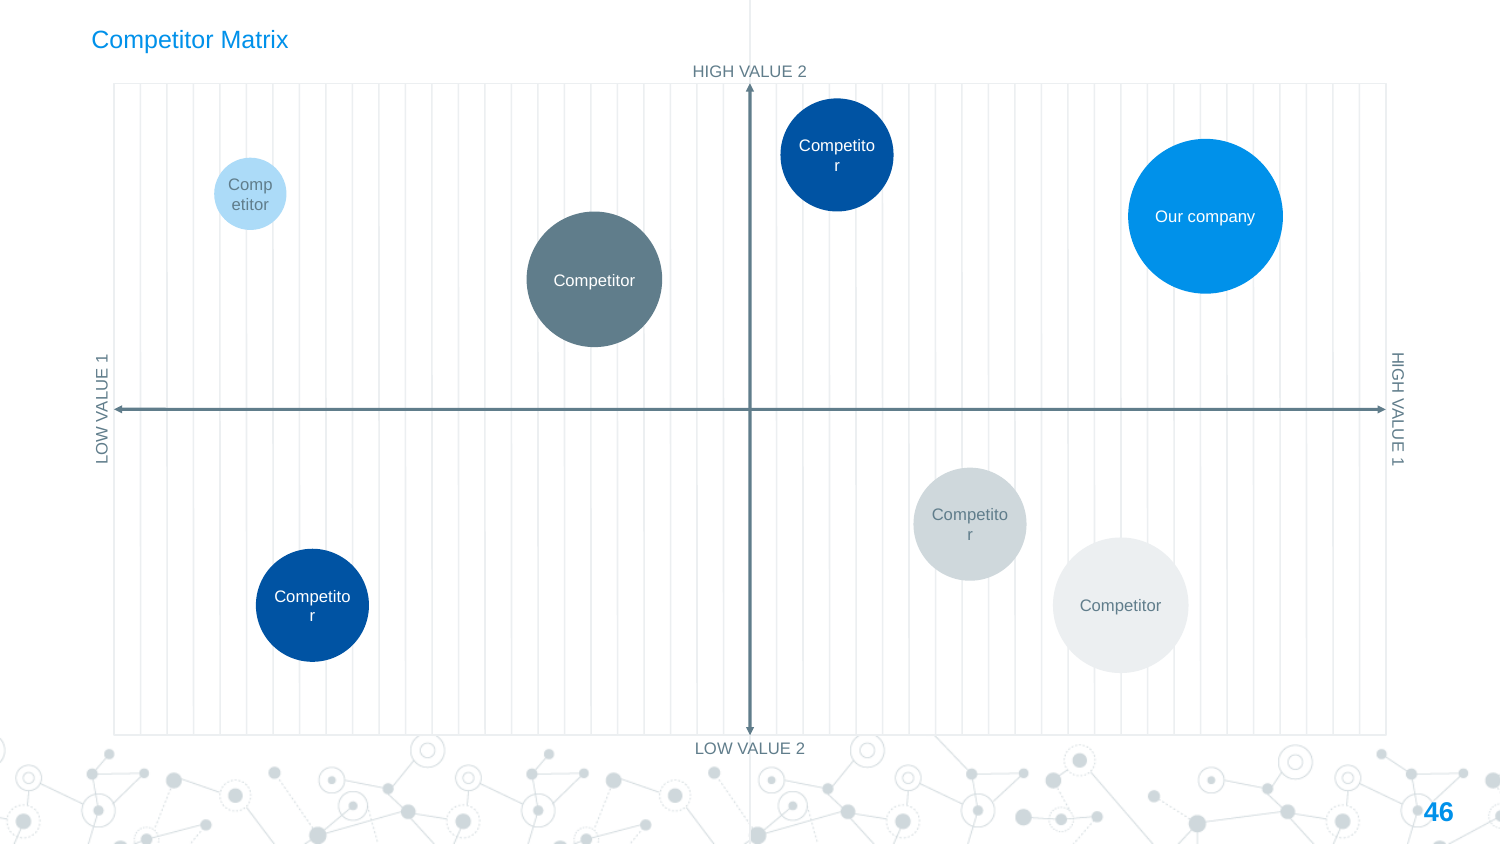

Competitor Matrix

HIGH VALUE 2

Competitor
Our company
Competitor
Competitor
HIGH VALUE 1
LOW VALUE 1

Competitor
Competitor
Competitor
LOW VALUE 2
46